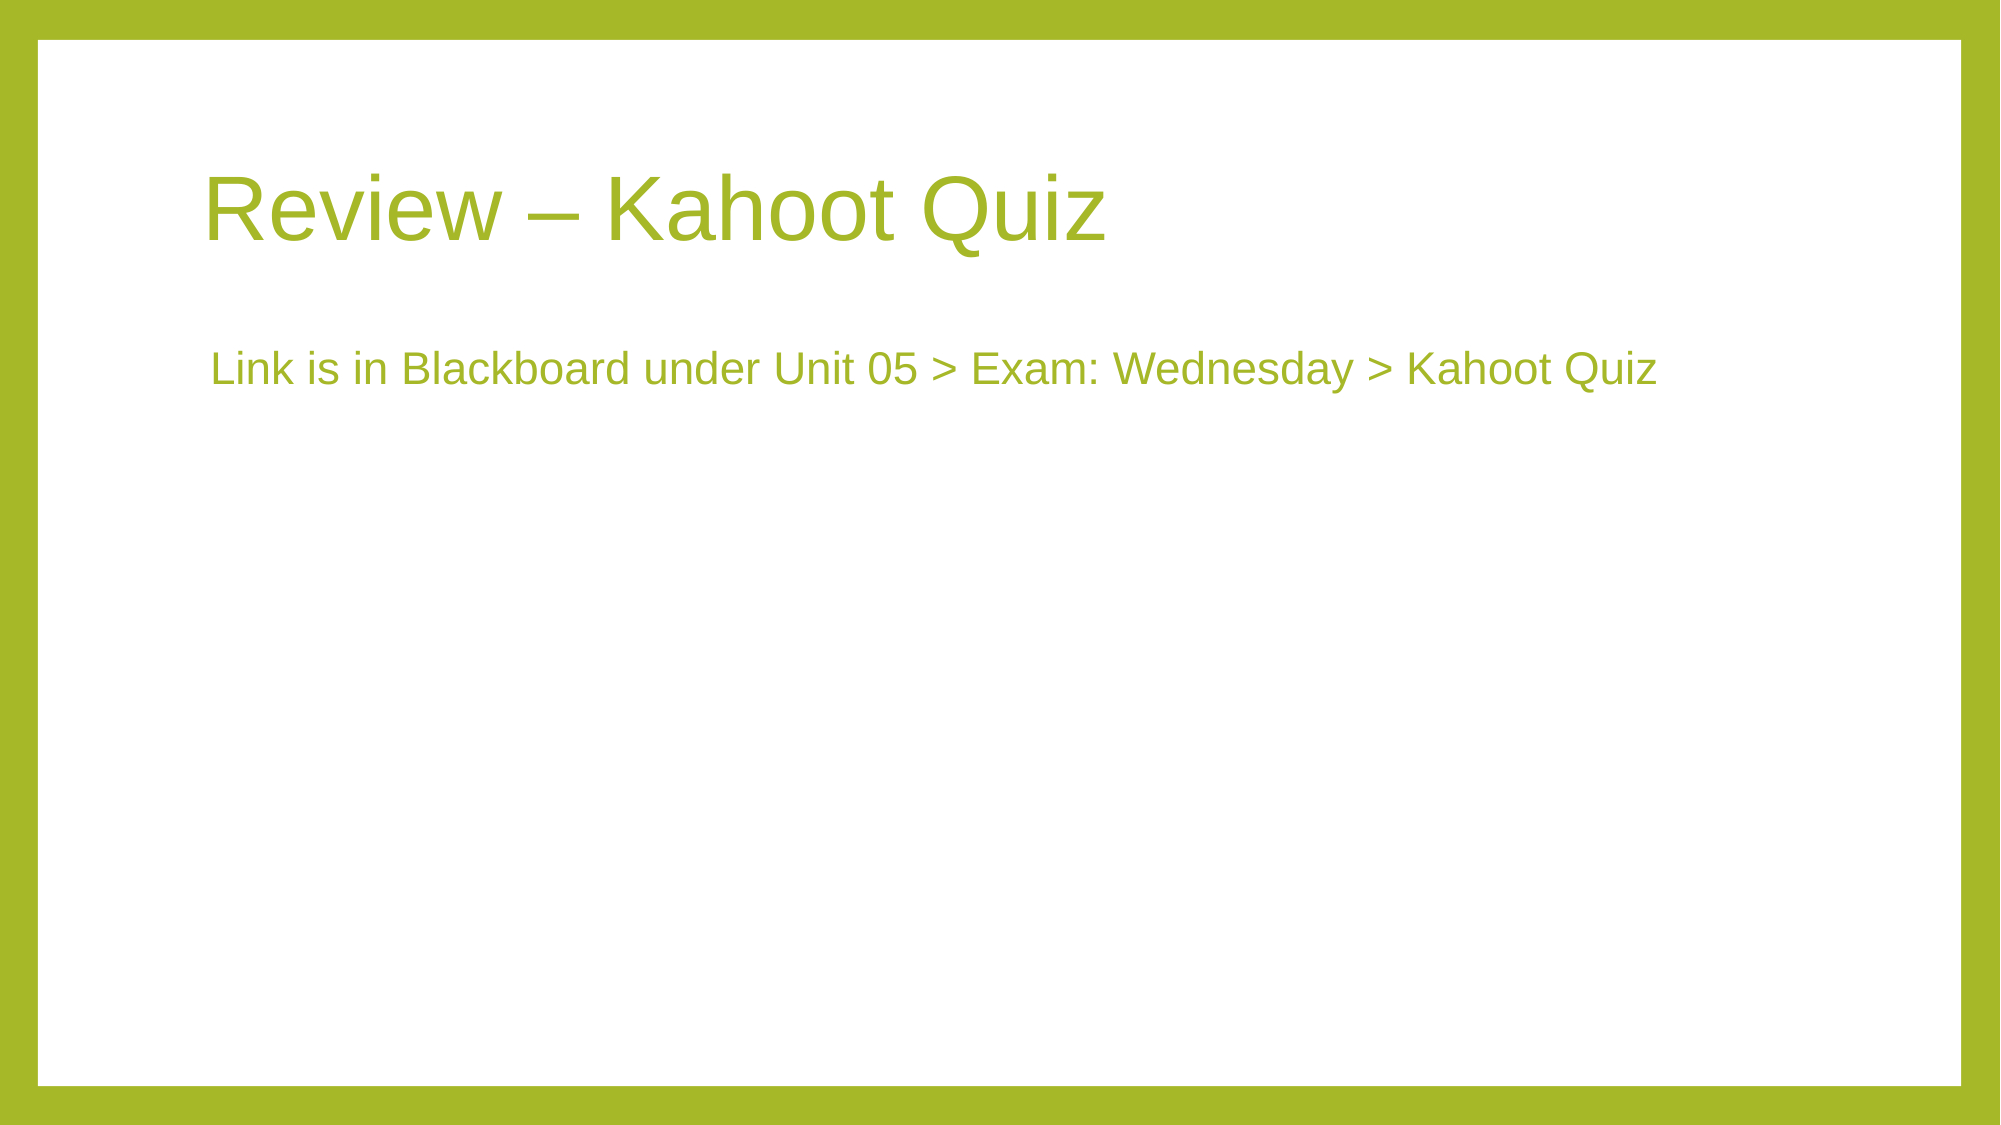

# Review – Kahoot Quiz
Link is in Blackboard under Unit 05 > Exam: Wednesday > Kahoot Quiz